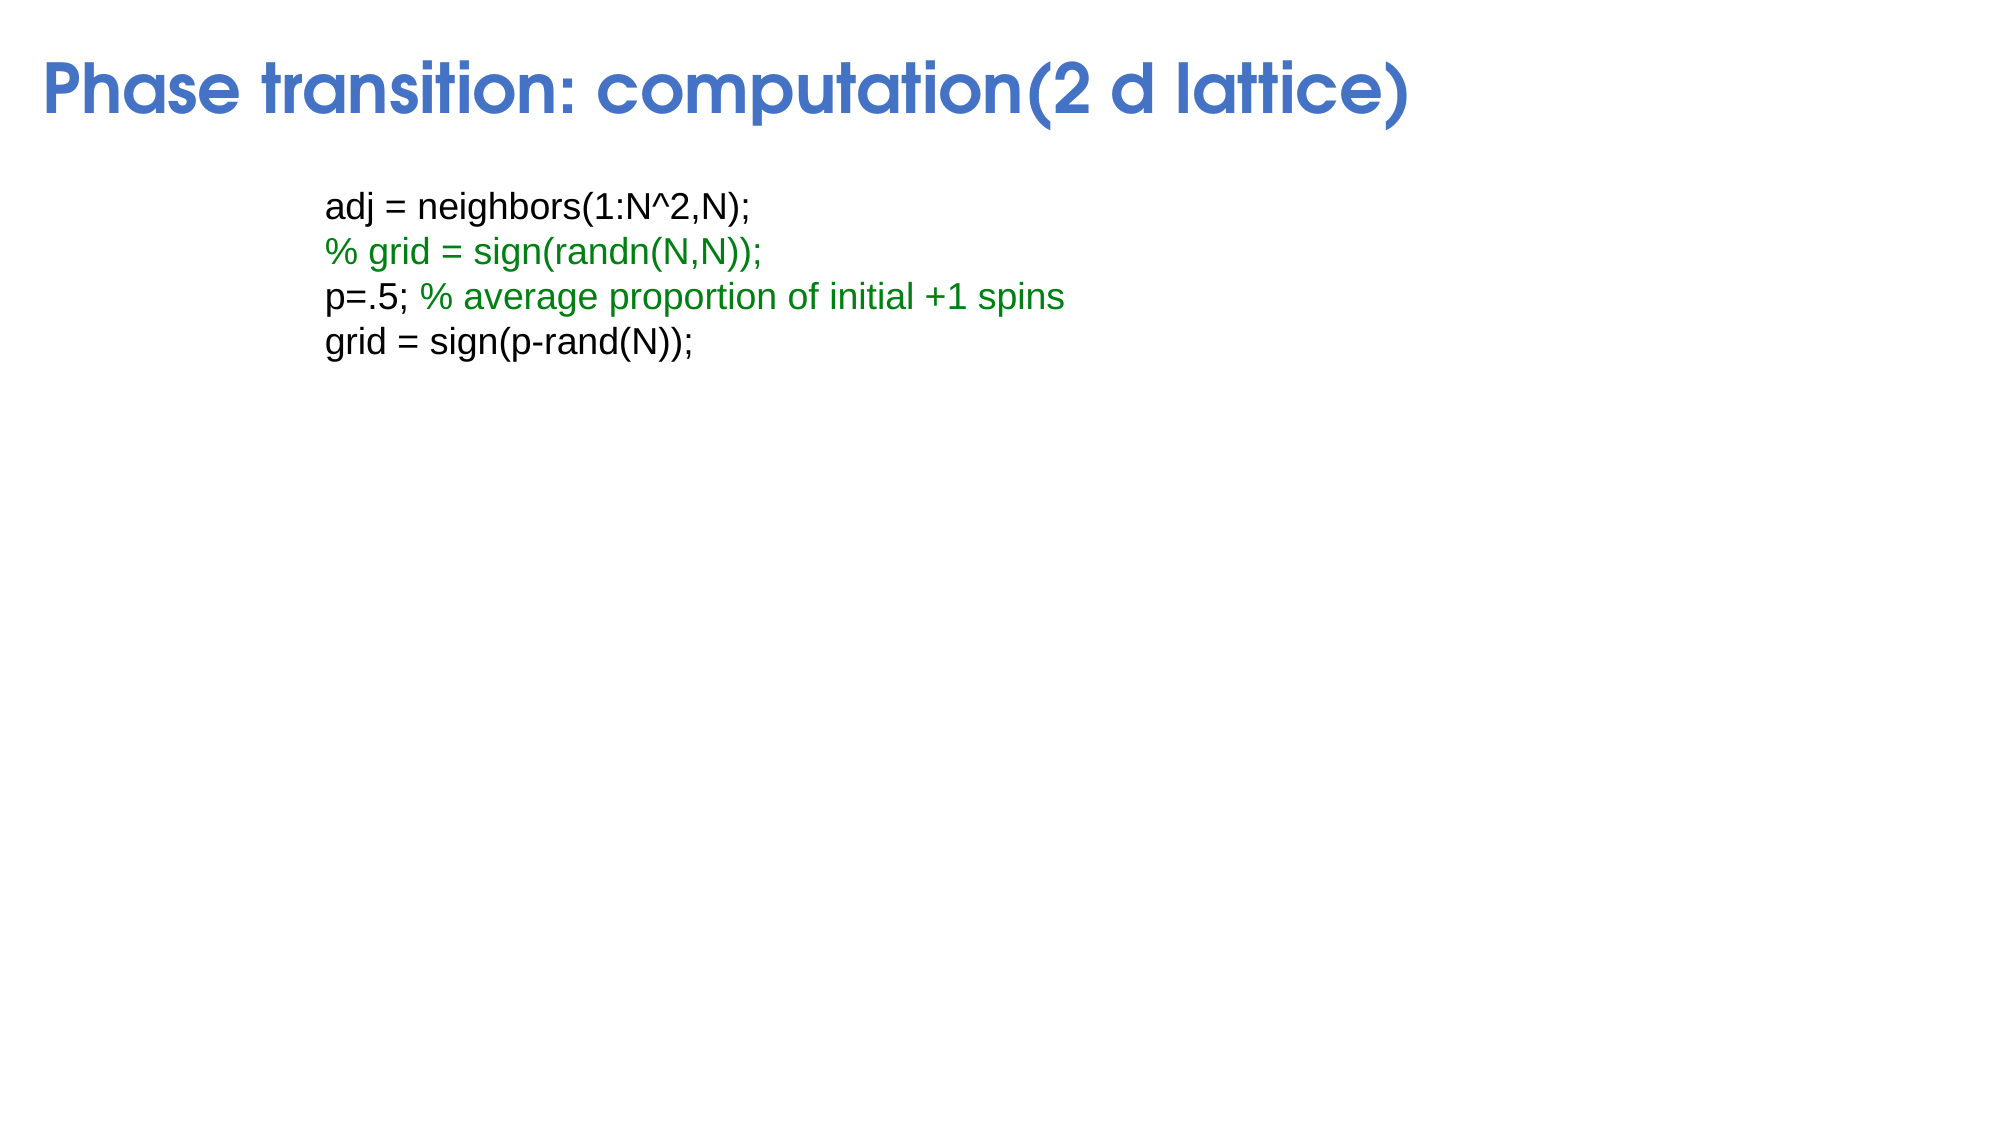

Phase transition: computation(2 d lattice)
adj = neighbors(1:N^2,N);
% grid = sign(randn(N,N));
p=.5; % average proportion of initial +1 spins
grid = sign(p-rand(N));